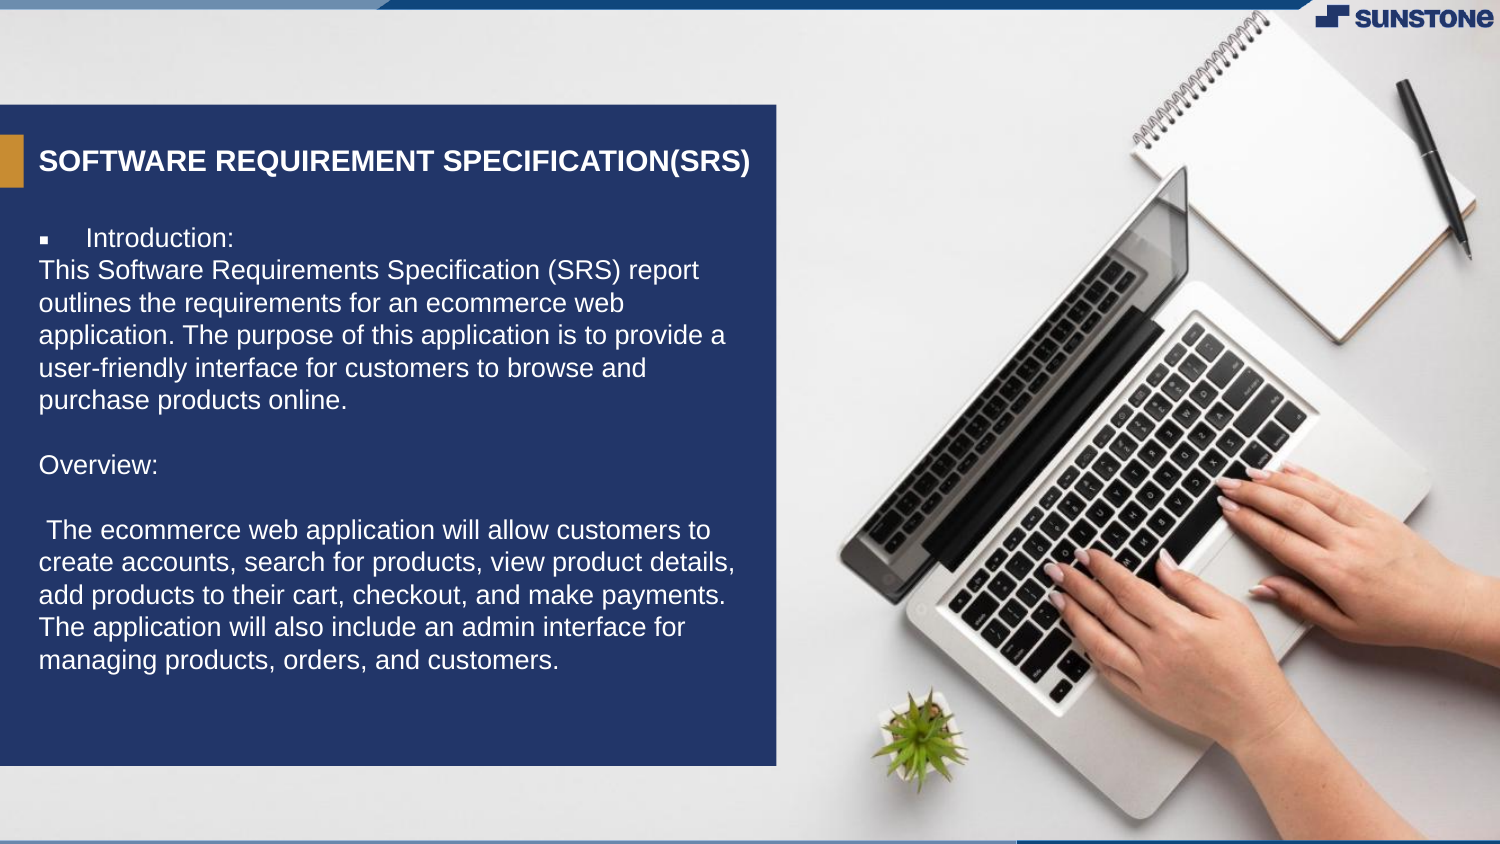

# SOFTWARE REQUIREMENT SPECIFICATION(SRS)
Introduction:
This Software Requirements Specification (SRS) report outlines the requirements for an ecommerce web application. The purpose of this application is to provide a user-friendly interface for customers to browse and purchase products online.

Overview:

 The ecommerce web application will allow customers to create accounts, search for products, view product details, add products to their cart, checkout, and make payments. The application will also include an admin interface for managing products, orders, and customers.